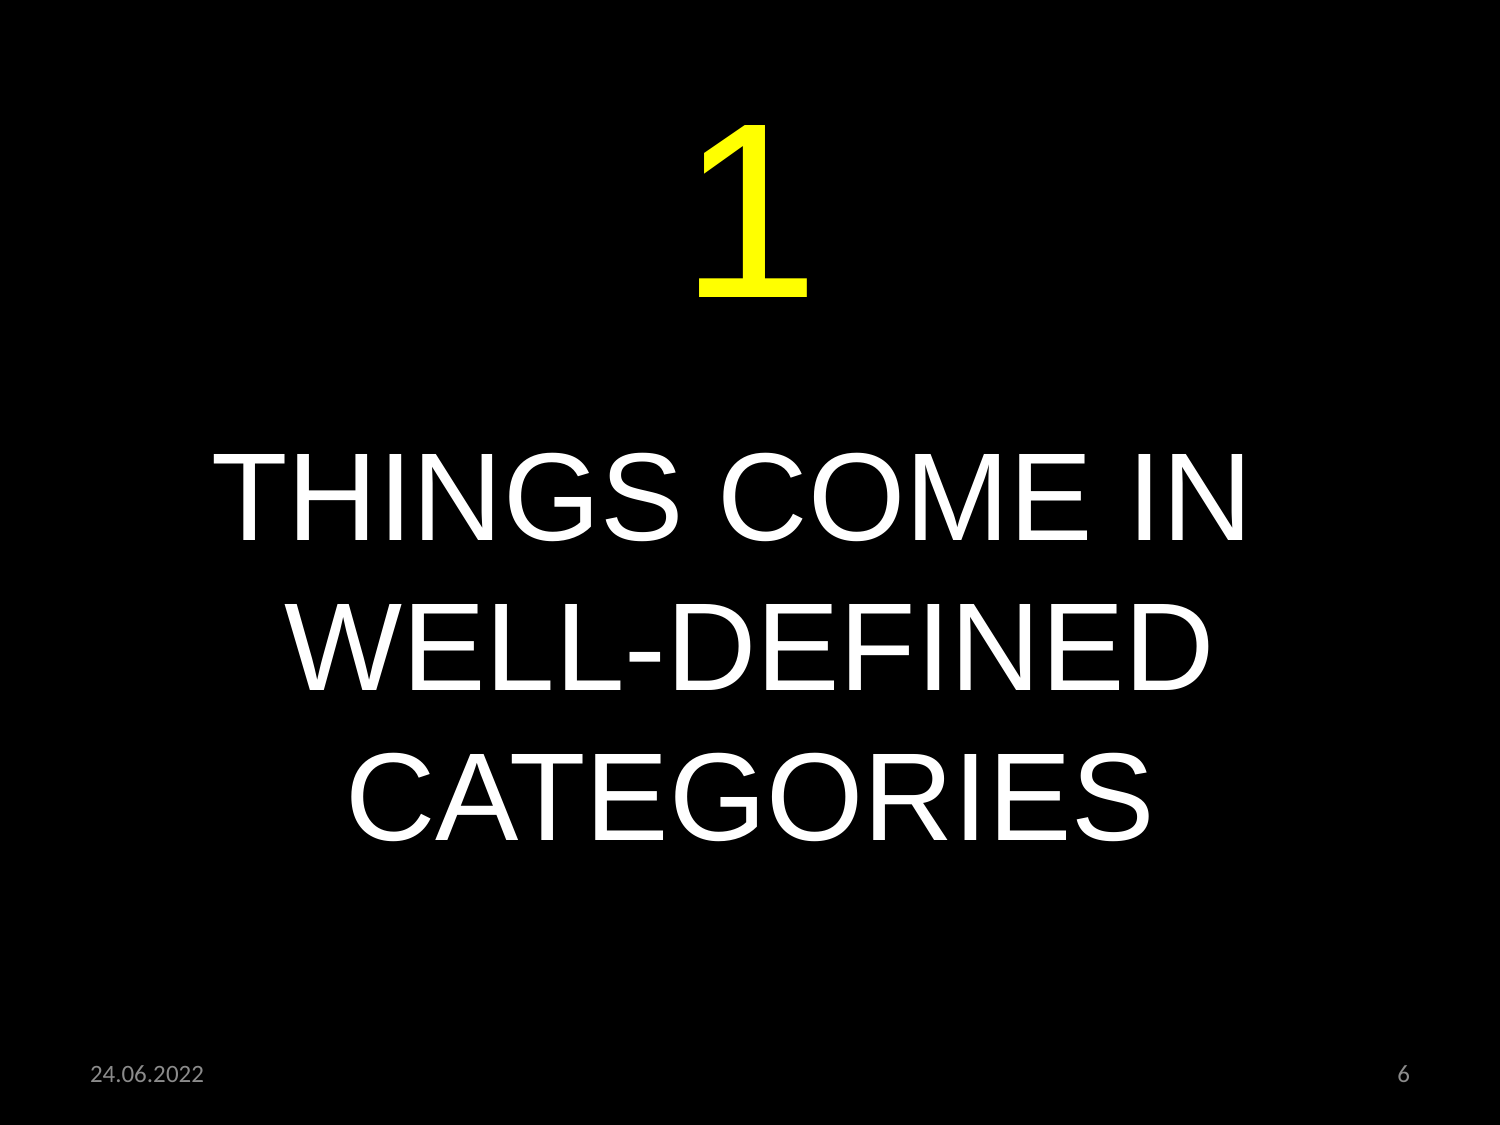

1
THINGS COME IN
WELL-DEFINED CATEGORIES
24.06.2022
6